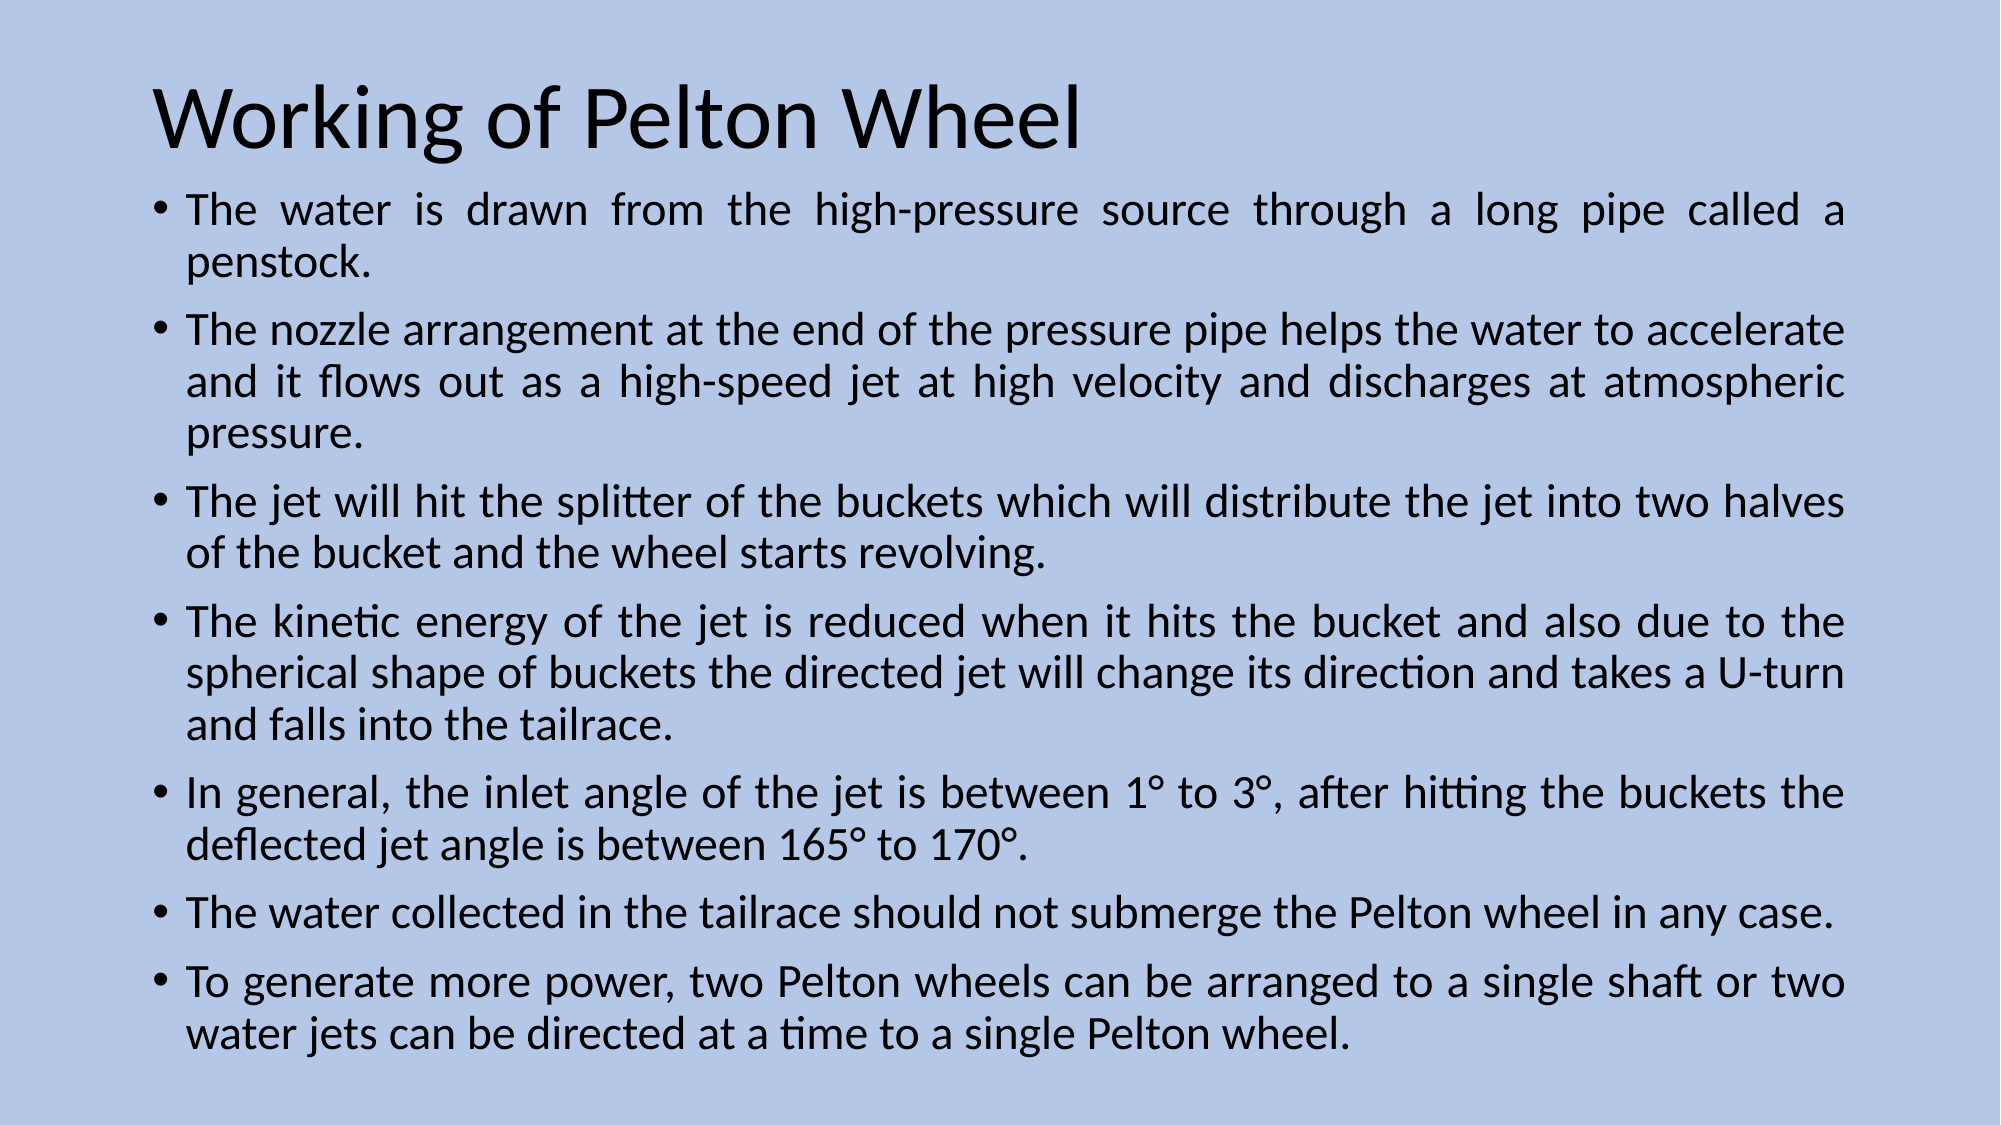

# Working of Pelton Wheel
The water is drawn from the high-pressure source through a long pipe called a penstock.
The nozzle arrangement at the end of the pressure pipe helps the water to accelerate and it flows out as a high-speed jet at high velocity and discharges at atmospheric pressure.
The jet will hit the splitter of the buckets which will distribute the jet into two halves of the bucket and the wheel starts revolving.
The kinetic energy of the jet is reduced when it hits the bucket and also due to the spherical shape of buckets the directed jet will change its direction and takes a U-turn and falls into the tailrace.
In general, the inlet angle of the jet is between 1° to 3°, after hitting the buckets the deflected jet angle is between 165° to 170°.
The water collected in the tailrace should not submerge the Pelton wheel in any case.
To generate more power, two Pelton wheels can be arranged to a single shaft or two water jets can be directed at a time to a single Pelton wheel.